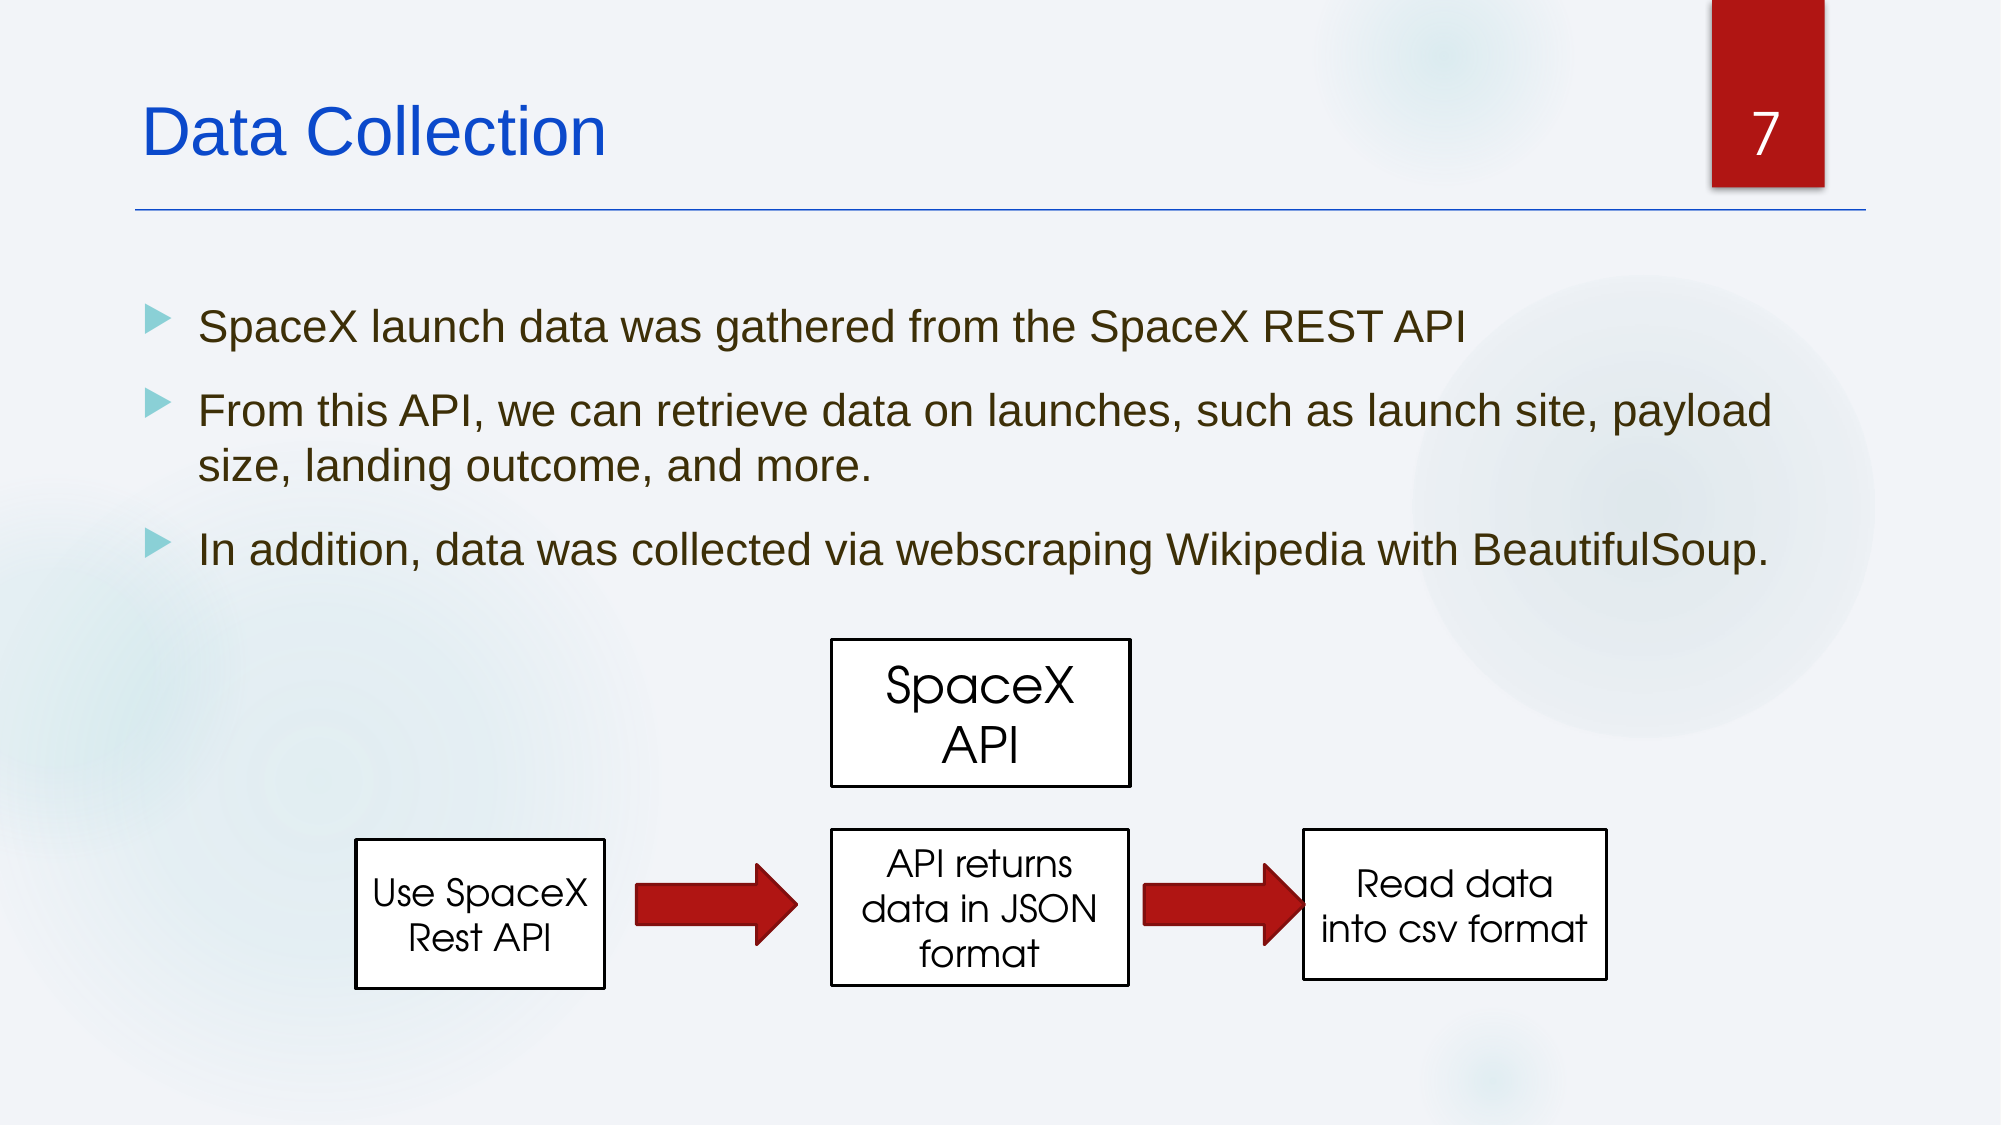

7
Data Collection
SpaceX launch data was gathered from the SpaceX REST API
From this API, we can retrieve data on launches, such as launch site, payload size, landing outcome, and more.
In addition, data was collected via webscraping Wikipedia with BeautifulSoup.

SpaceX API
API returns data in JSON format
Read data into csv format
Use SpaceX Rest API